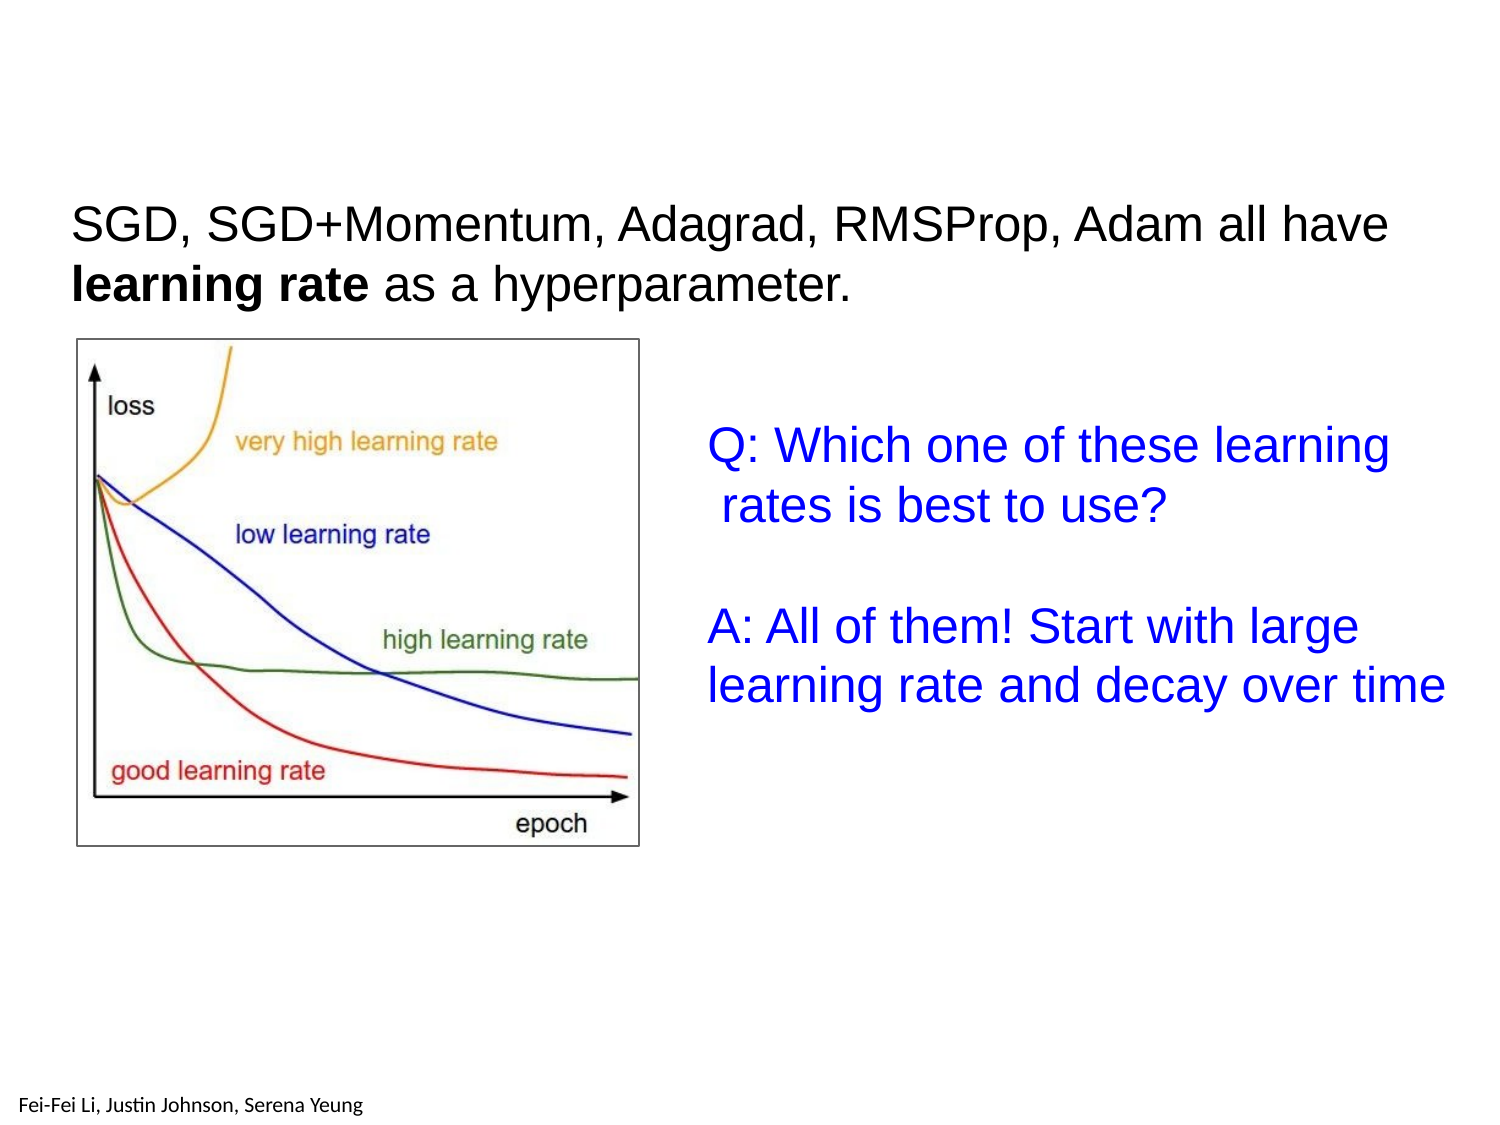

SGD, SGD+Momentum, Adagrad, RMSProp, Adam all have
learning rate as a hyperparameter.

Q: Which one of these learning  rates is best to use?

A: All of them! Start with large  learning rate and decay over time

April 25, 2019
91
Lecture 7 -
Fei-Fei Li & Justin Johnson & Serena Yeung	Lecture 7 -	April 24, 2018
Fei-Fei Li, Justin Johnson, Serena Yeung